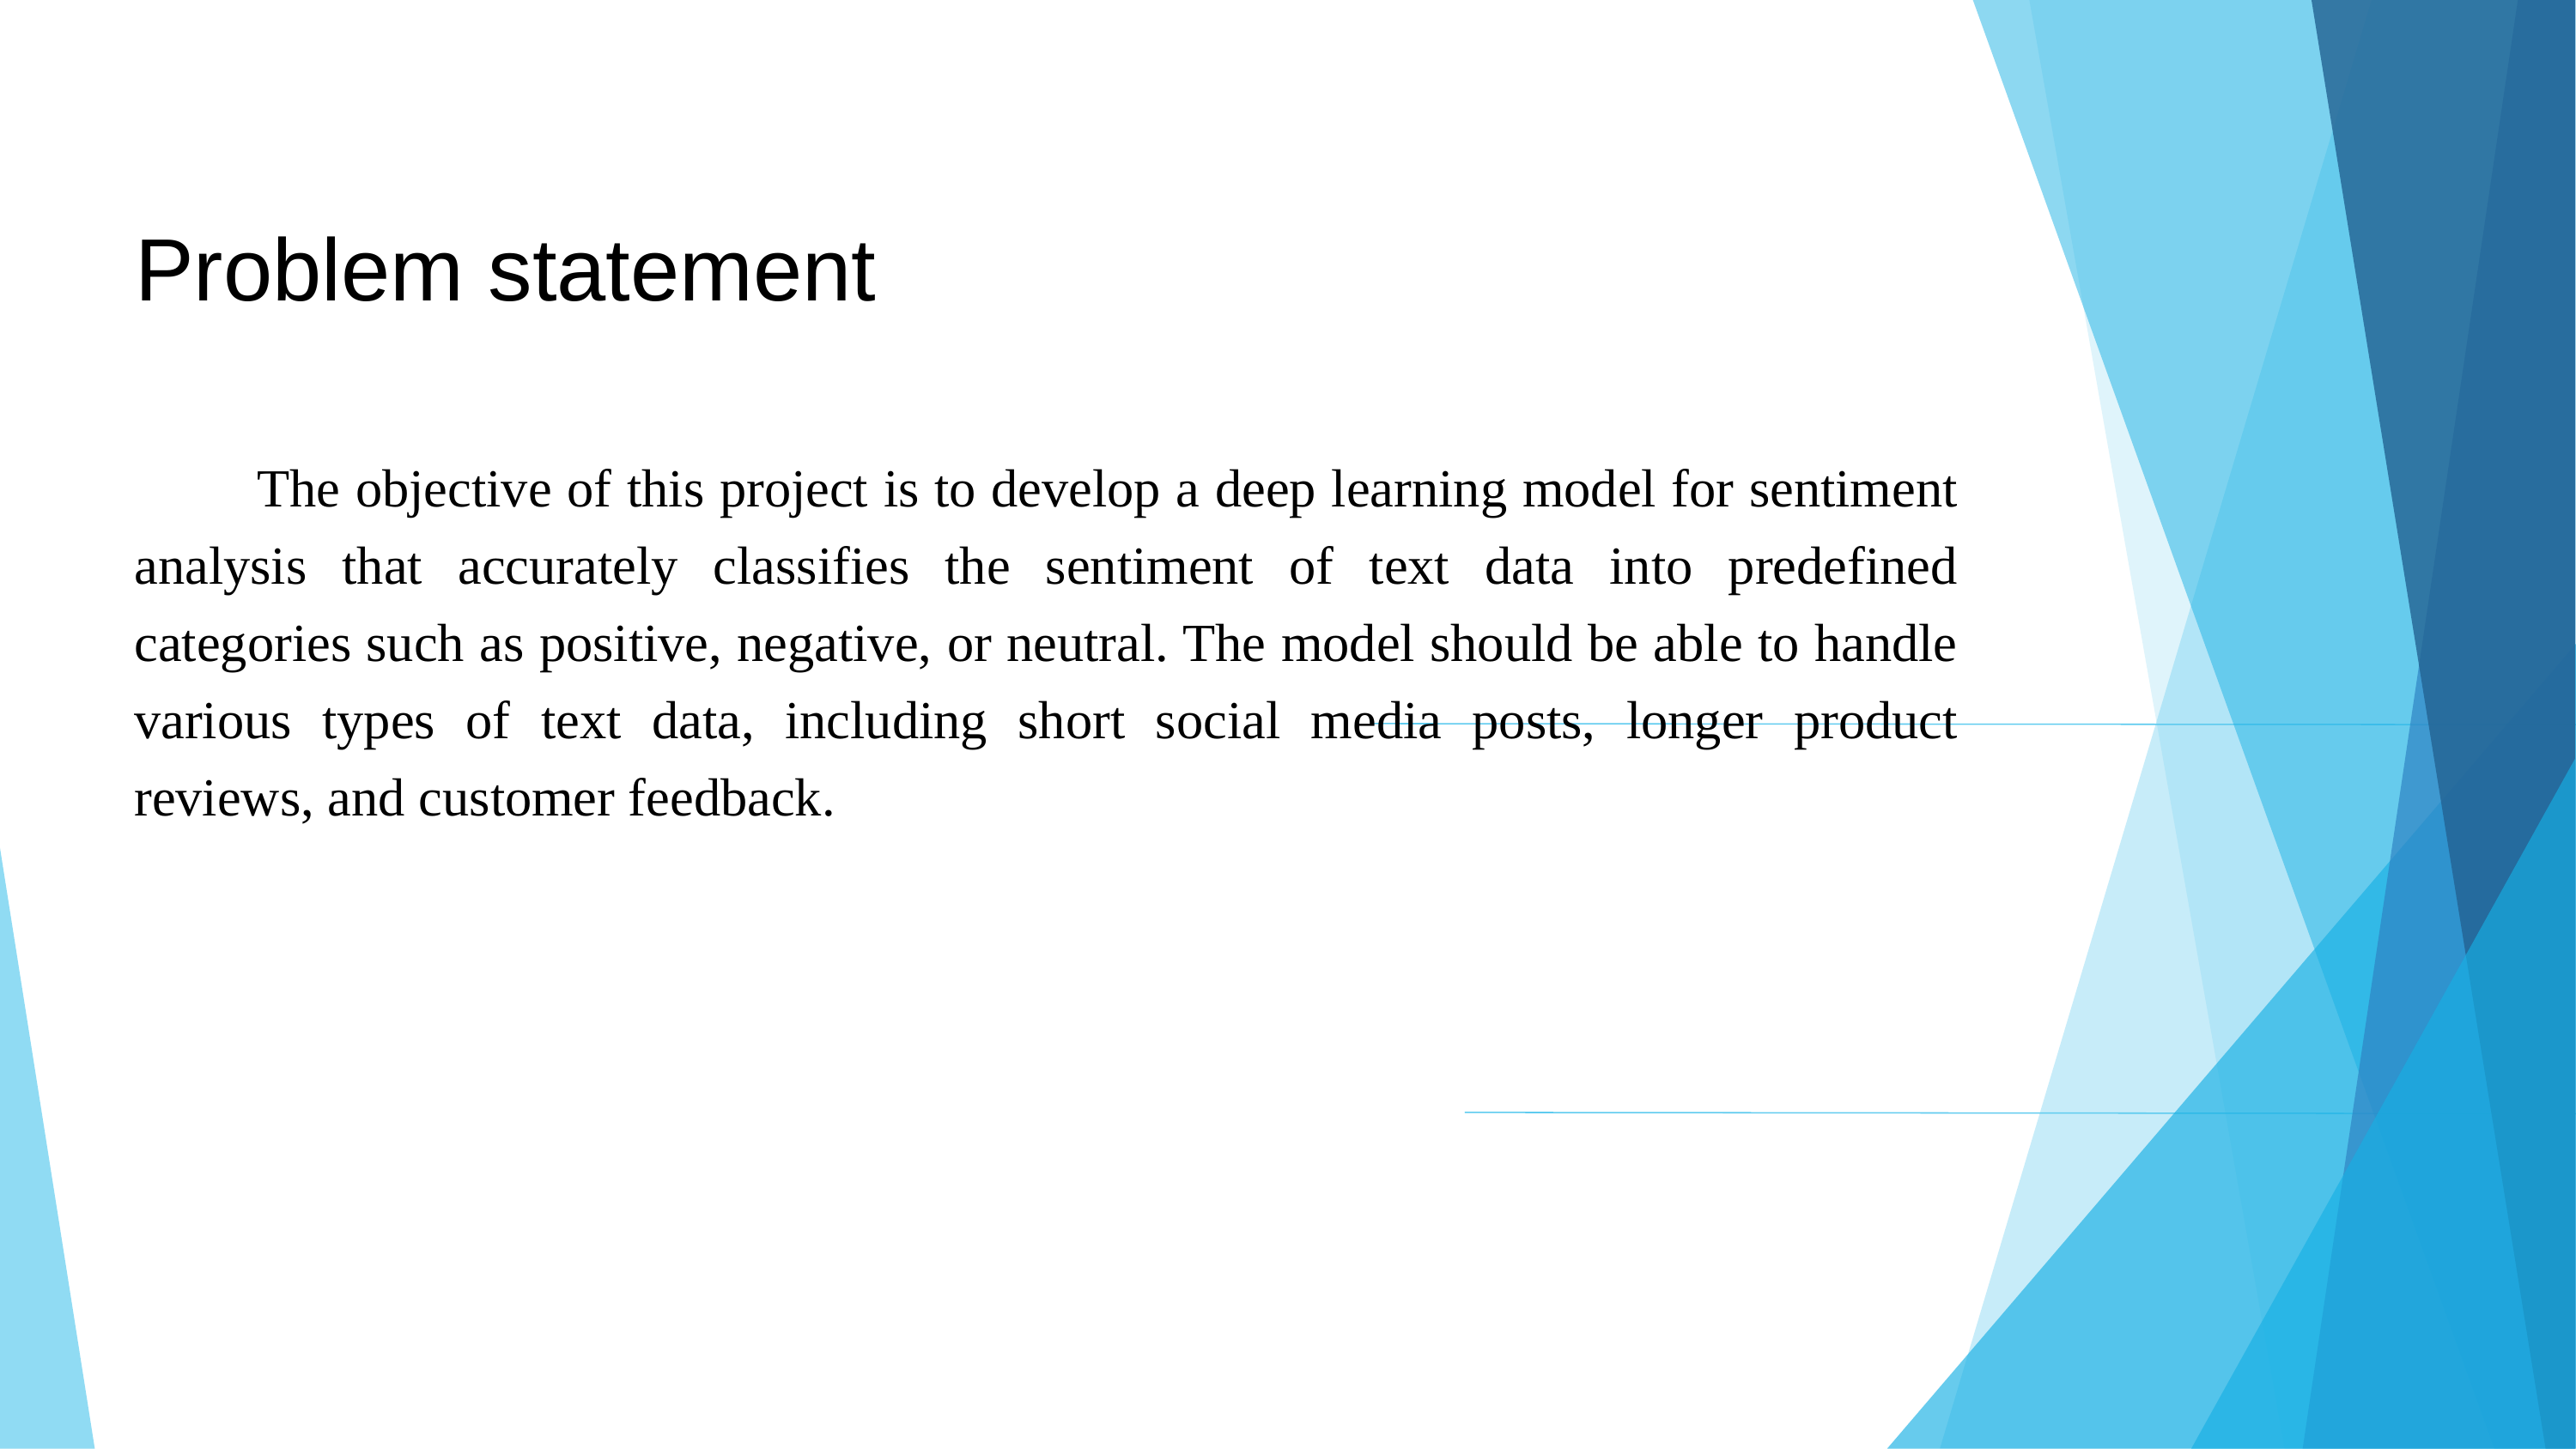

Problem statement

        The objective of this project is to develop a deep learning model for sentiment analysis that accurately classifies the sentiment of text data into predefined categories such as positive, negative, or neutral. The model should be able to handle various types of text data, including short social media posts, longer product reviews, and customer feedback.